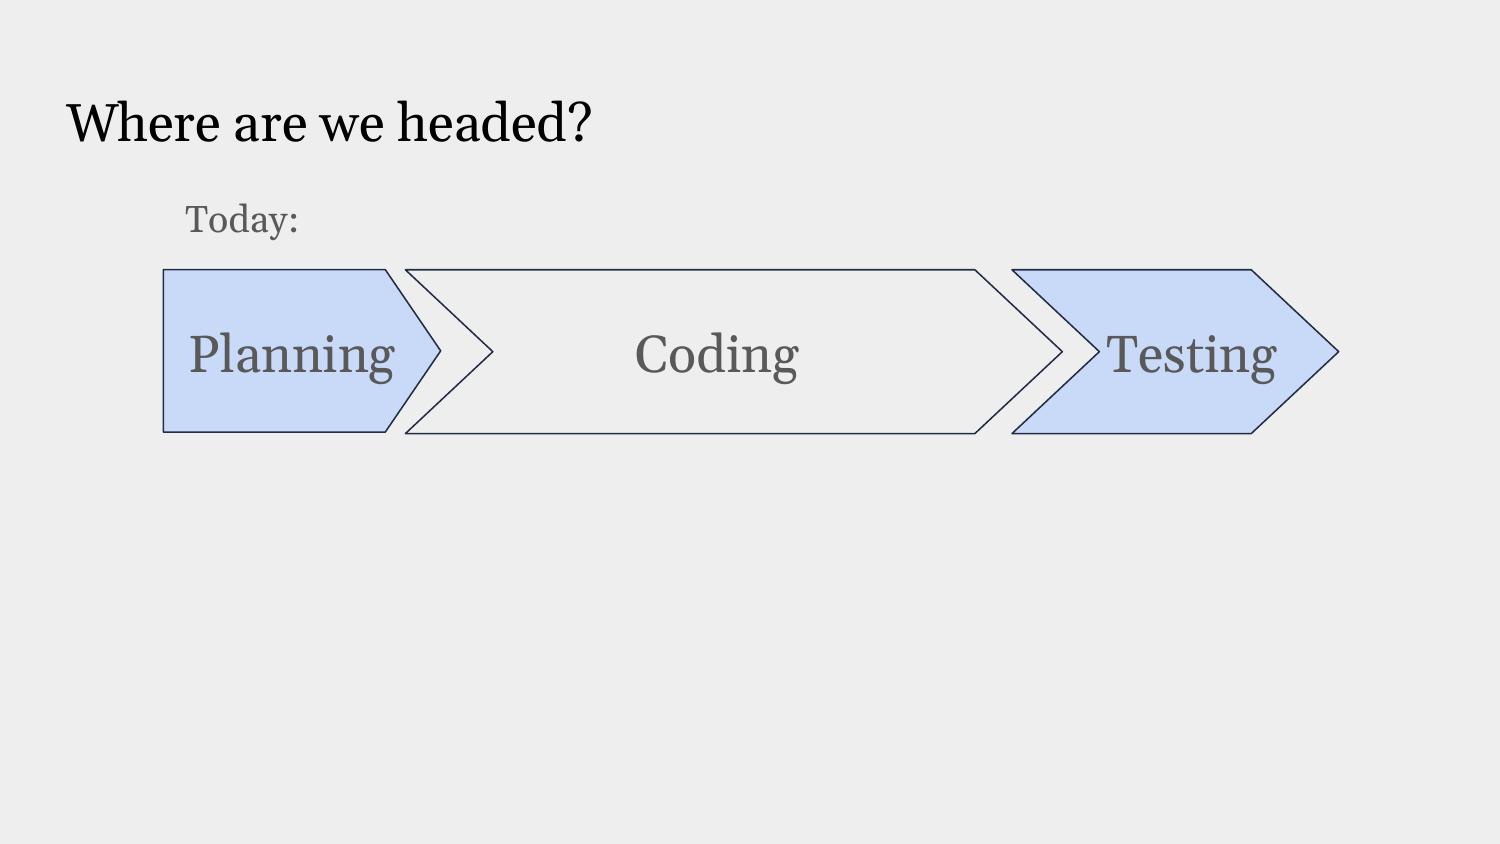

# Where are we headed?
Today:

Testing
Planning
Coding